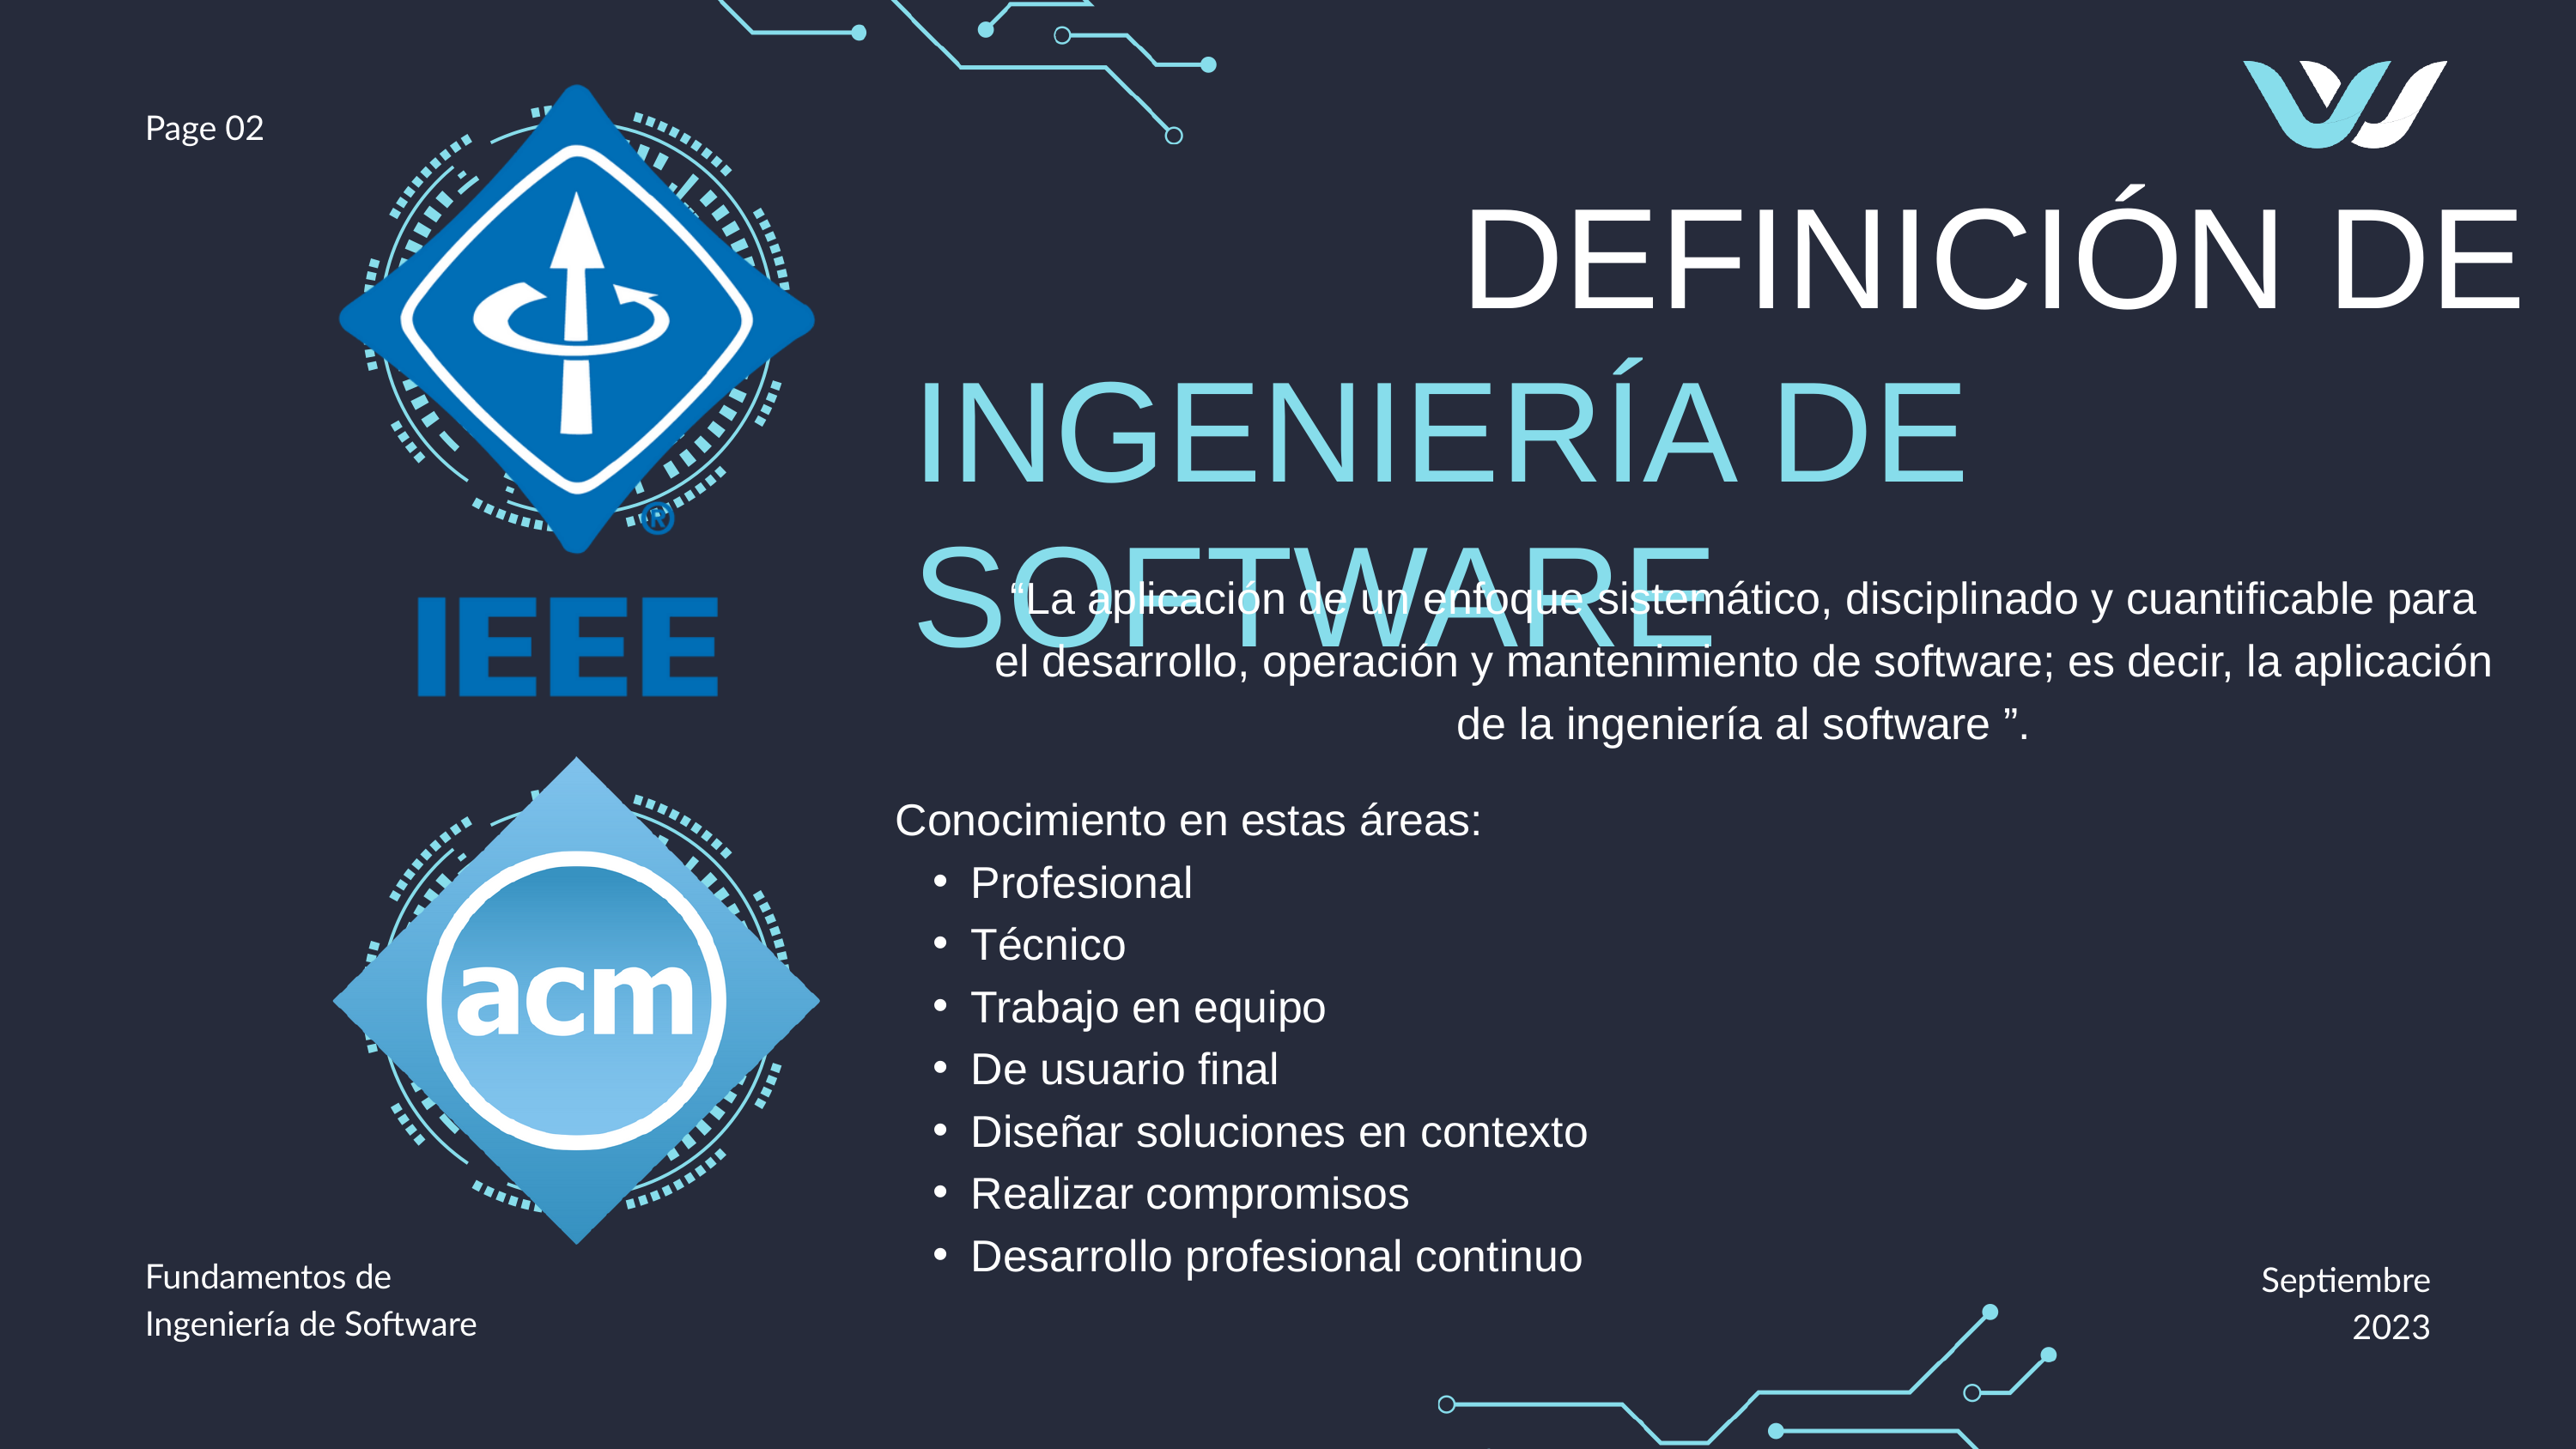

Page 02

DEFINICIÓN DE
INGENIERÍA DE SOFTWARE
“La aplicación de un enfoque sistemático, disciplinado y cuantificable para el desarrollo, operación y mantenimiento de software; es decir, la aplicación de la ingeniería al software ”.

Conocimiento en estas áreas:
Profesional
Técnico
Trabajo en equipo
De usuario final
Diseñar soluciones en contexto
Realizar compromisos
Desarrollo profesional continuo

Fundamentos de
Ingeniería de Software

Septiembre
2023